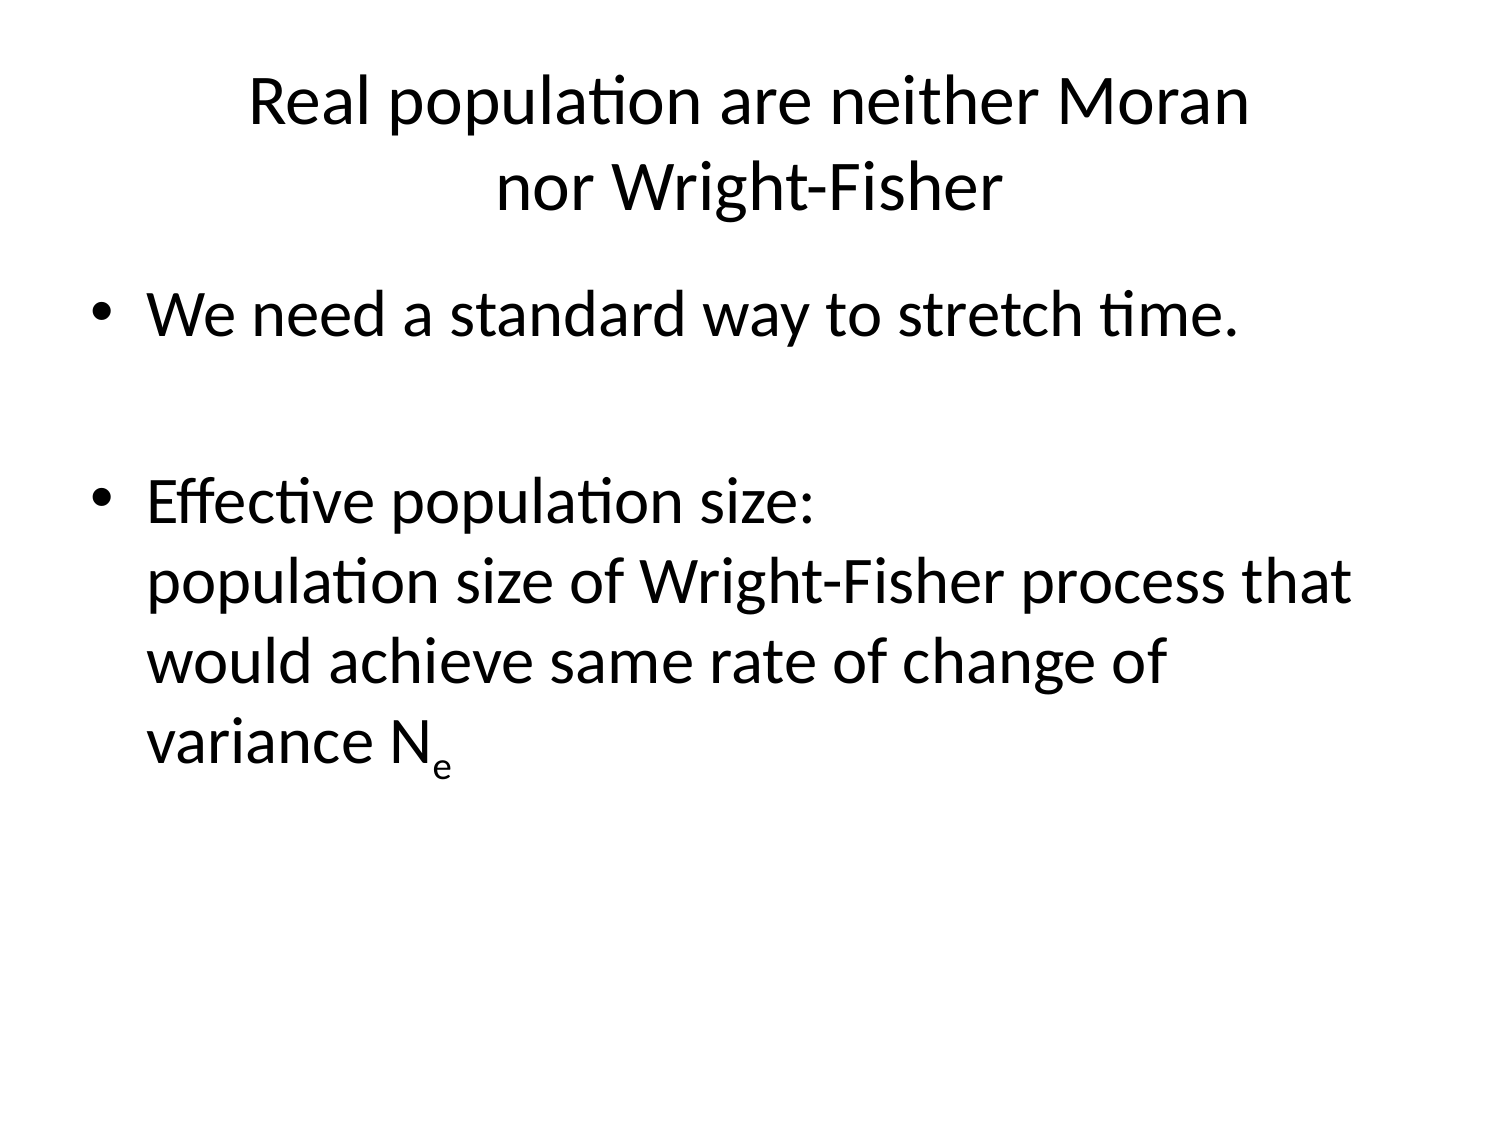

# Real population are neither Moran nor Wright-Fisher
We need a standard way to stretch time.

Effective population size:
population size of Wright-Fisher process that would achieve same rate of change of variance Ne